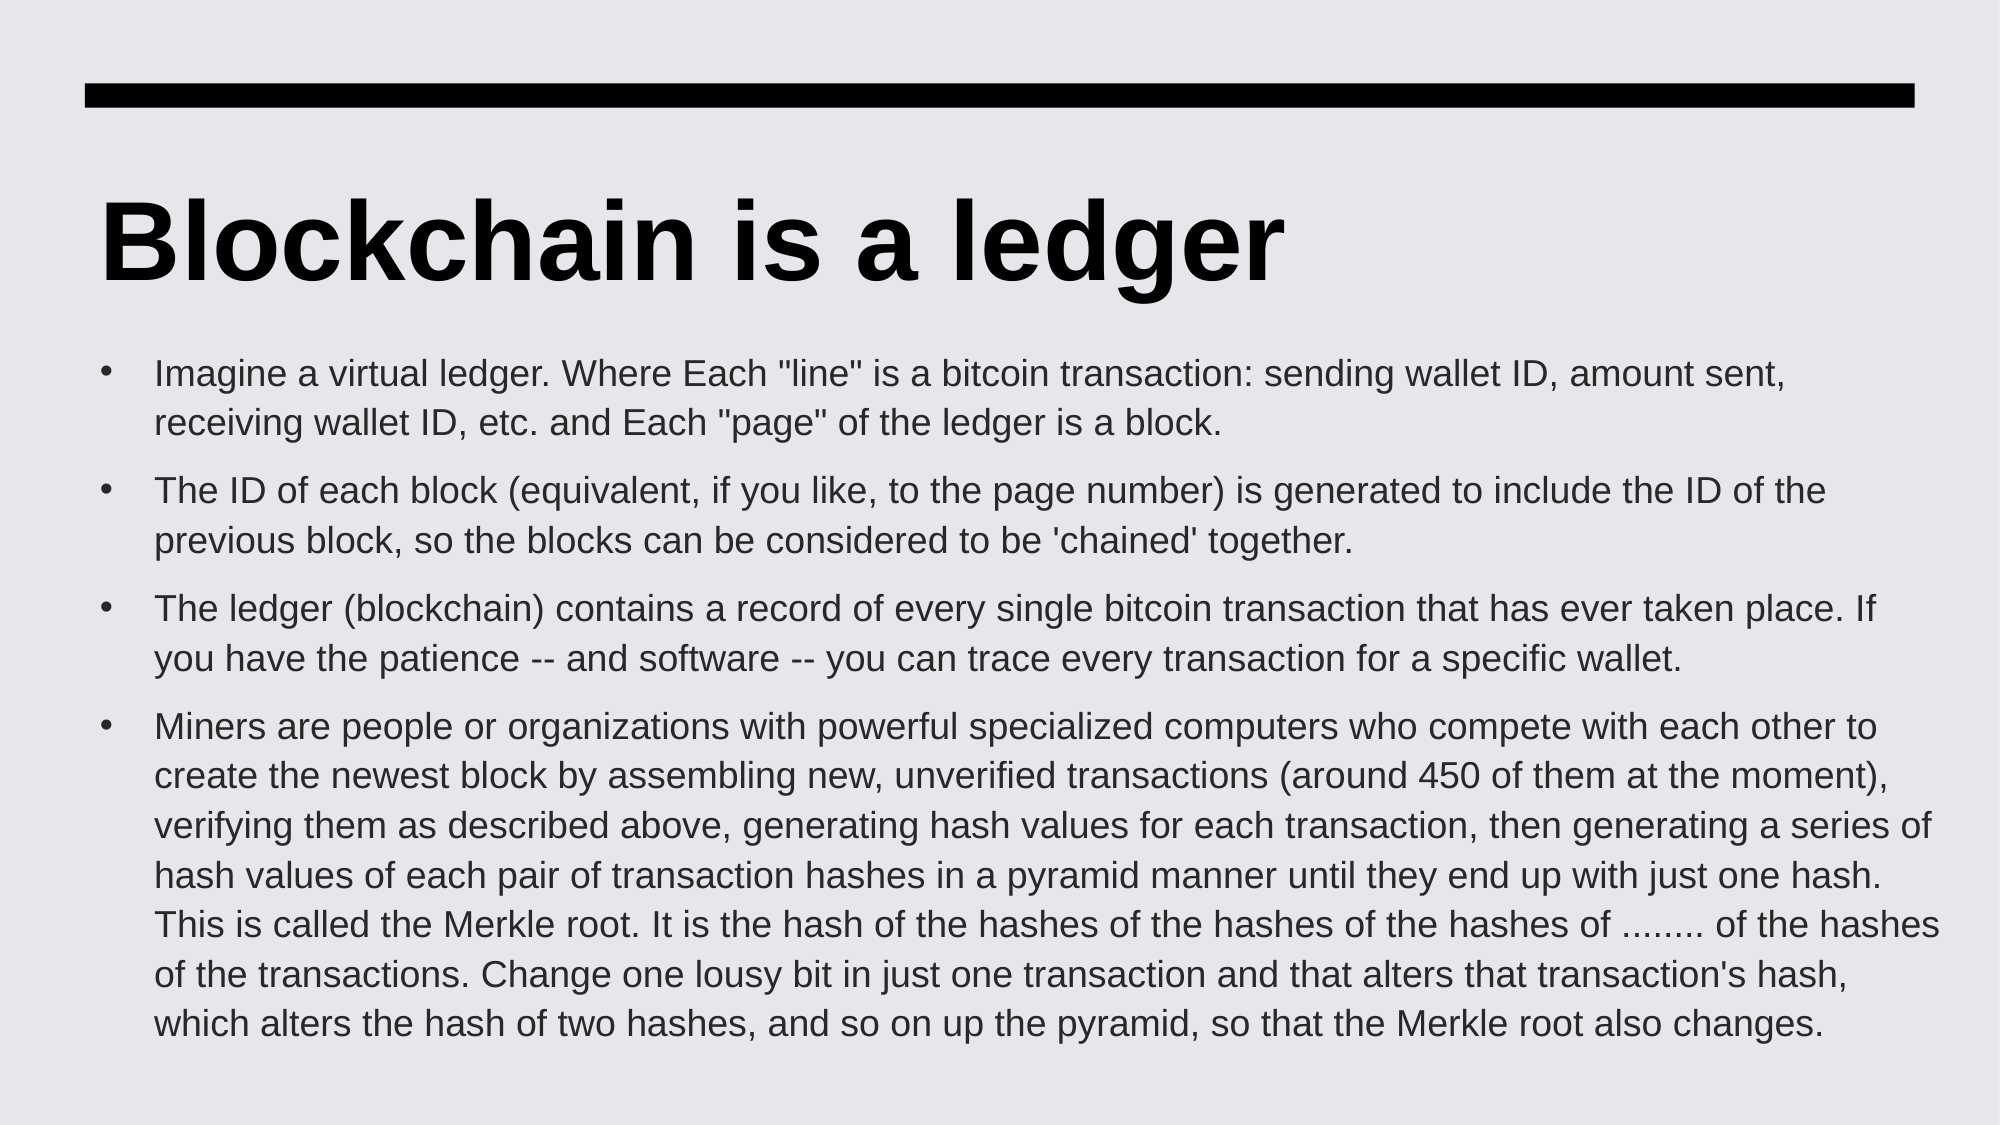

# Blockchain is a ledger
Imagine a virtual ledger. Where Each "line" is a bitcoin transaction: sending wallet ID, amount sent, receiving wallet ID, etc. and Each "page" of the ledger is a block.
The ID of each block (equivalent, if you like, to the page number) is generated to include the ID of the previous block, so the blocks can be considered to be 'chained' together.
The ledger (blockchain) contains a record of every single bitcoin transaction that has ever taken place. If you have the patience -- and software -- you can trace every transaction for a specific wallet.
Miners are people or organizations with powerful specialized computers who compete with each other to create the newest block by assembling new, unverified transactions (around 450 of them at the moment), verifying them as described above, generating hash values for each transaction, then generating a series of hash values of each pair of transaction hashes in a pyramid manner until they end up with just one hash. This is called the Merkle root. It is the hash of the hashes of the hashes of the hashes of ........ of the hashes of the transactions. Change one lousy bit in just one transaction and that alters that transaction's hash, which alters the hash of two hashes, and so on up the pyramid, so that the Merkle root also changes.